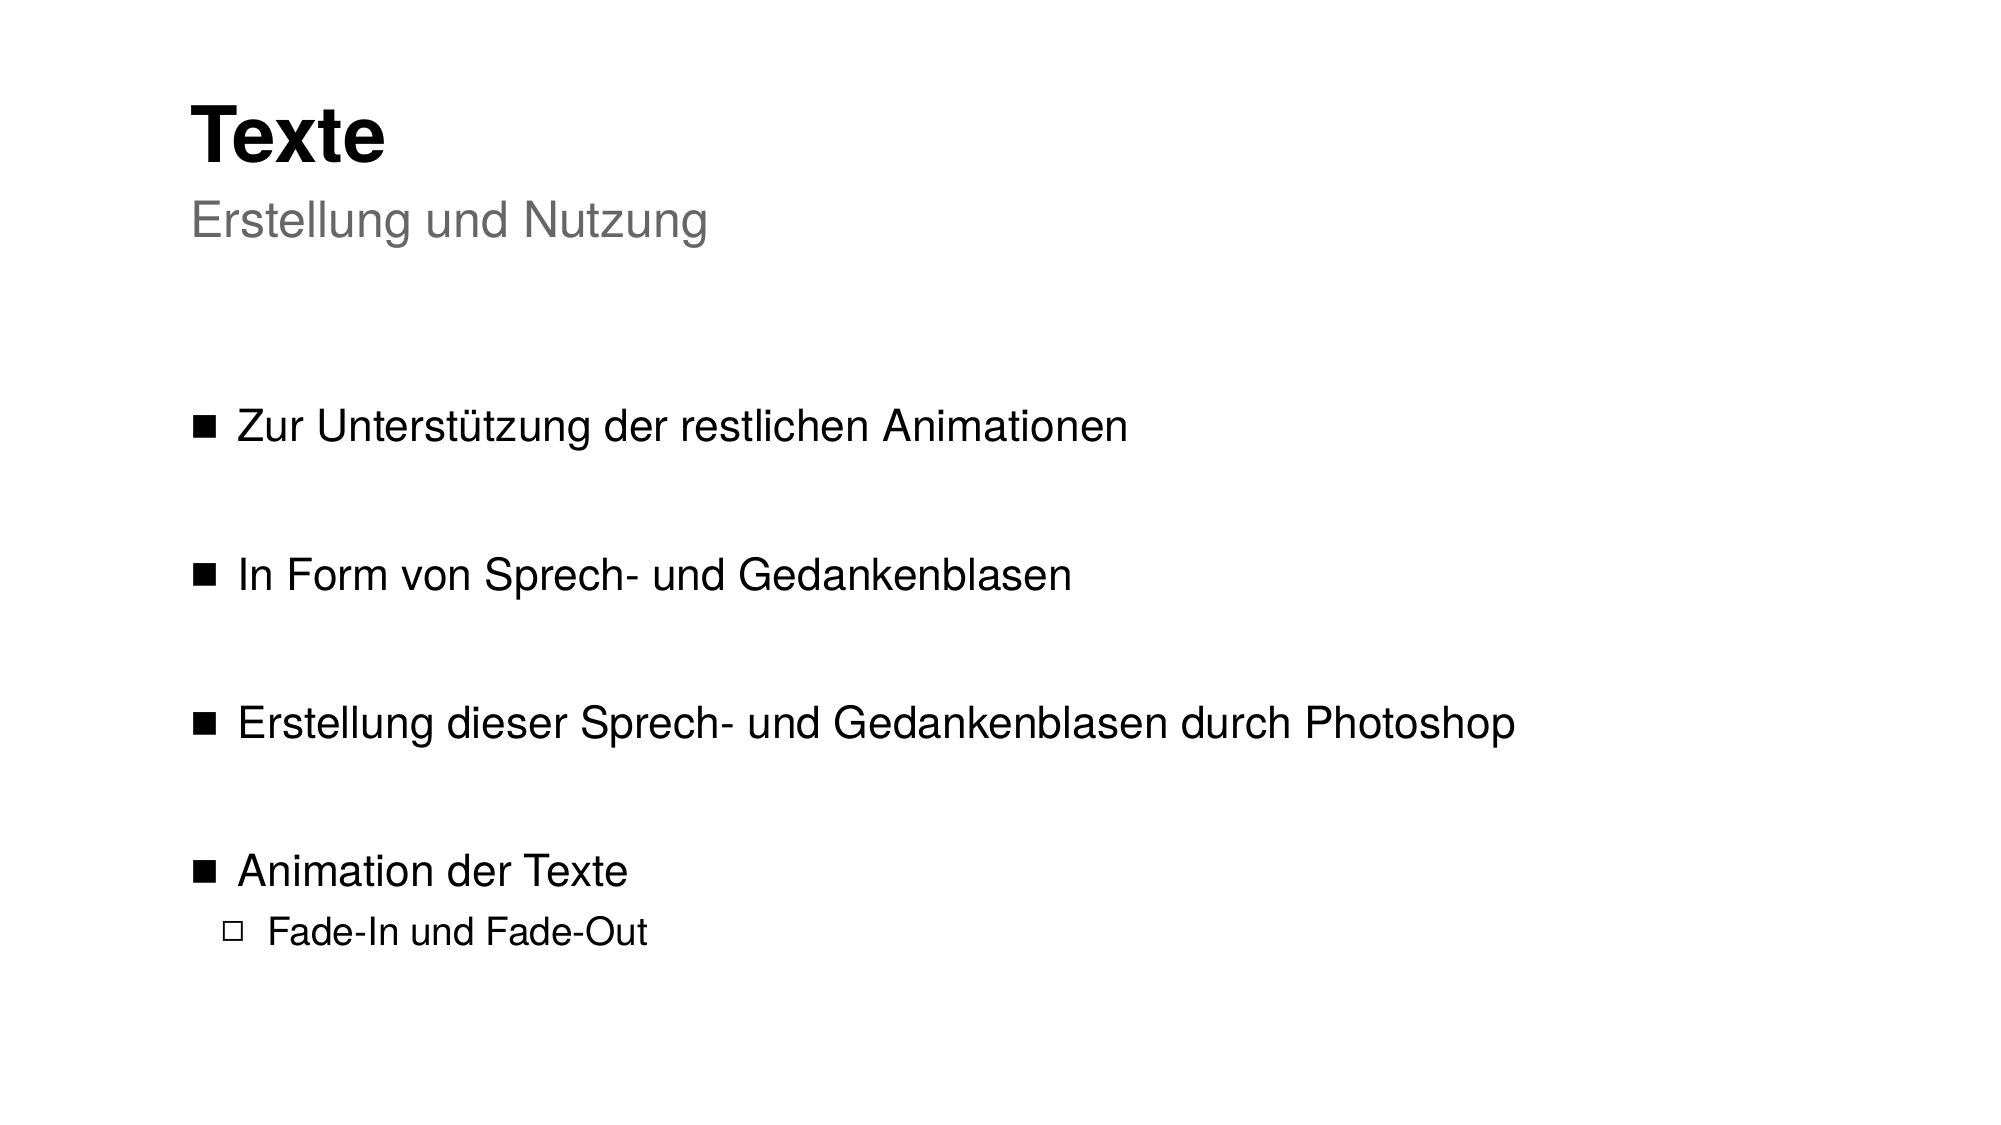

# Texte
Erstellung und Nutzung
Zur Unterstützung der restlichen Animationen

In Form von Sprech- und Gedankenblasen

Erstellung dieser Sprech- und Gedankenblasen durch Photoshop

Animation der Texte
Fade-In und Fade-Out